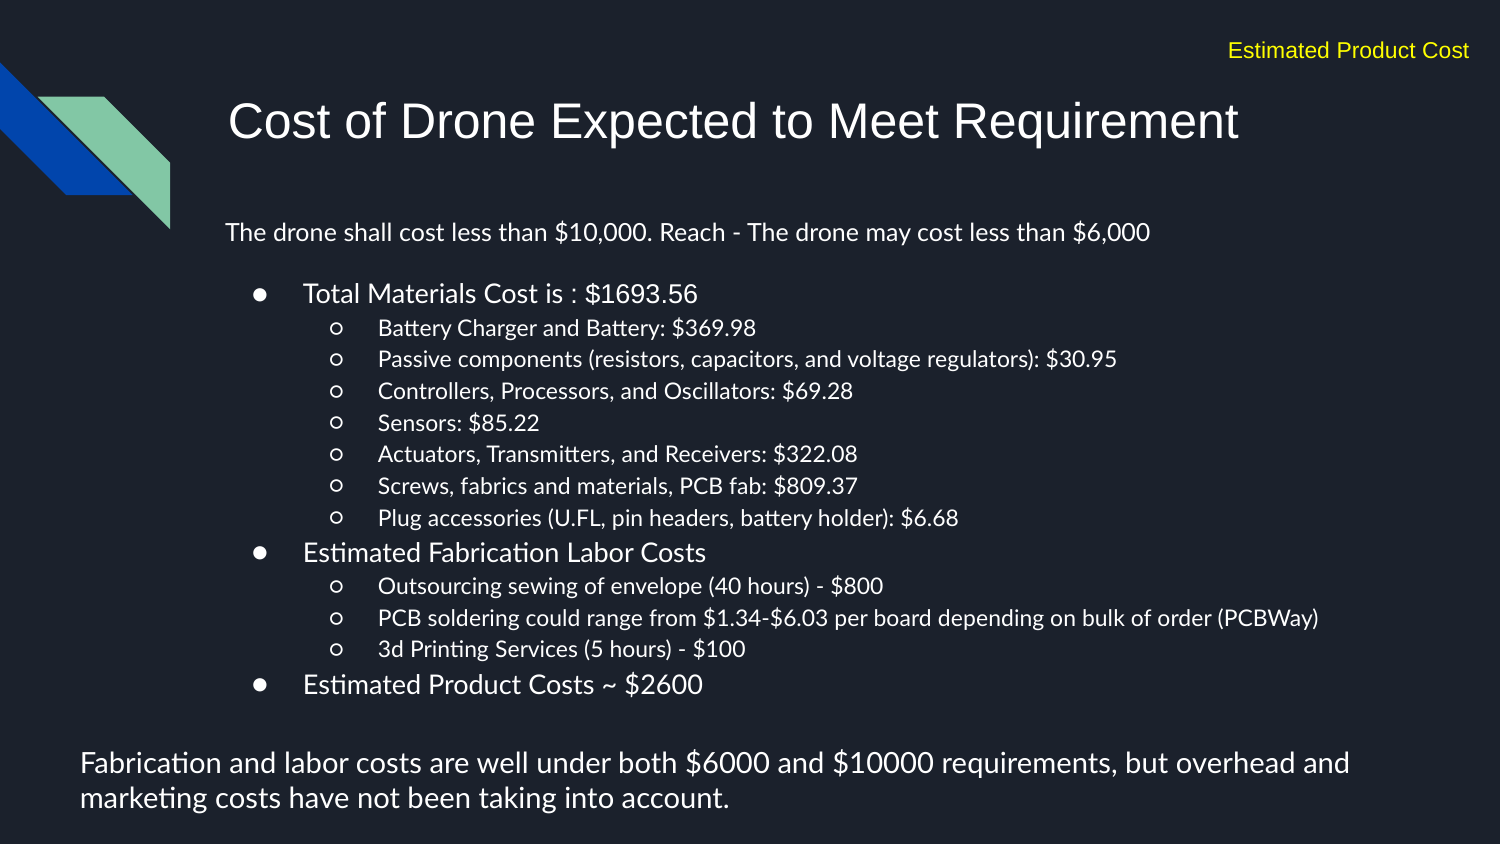

Estimated Product Cost
# Cost of Drone Expected to Meet Requirement
The drone shall cost less than $10,000. Reach - The drone may cost less than $6,000
Total Materials Cost is : $1693.56
Battery Charger and Battery: $369.98
Passive components (resistors, capacitors, and voltage regulators): $30.95
Controllers, Processors, and Oscillators: $69.28
Sensors: $85.22
Actuators, Transmitters, and Receivers: $322.08
Screws, fabrics and materials, PCB fab: $809.37
Plug accessories (U.FL, pin headers, battery holder): $6.68
Estimated Fabrication Labor Costs
Outsourcing sewing of envelope (40 hours) - $800
PCB soldering could range from $1.34-$6.03 per board depending on bulk of order (PCBWay)
3d Printing Services (5 hours) - $100
Estimated Product Costs ~ $2600
Fabrication and labor costs are well under both $6000 and $10000 requirements, but overhead and marketing costs have not been taking into account.